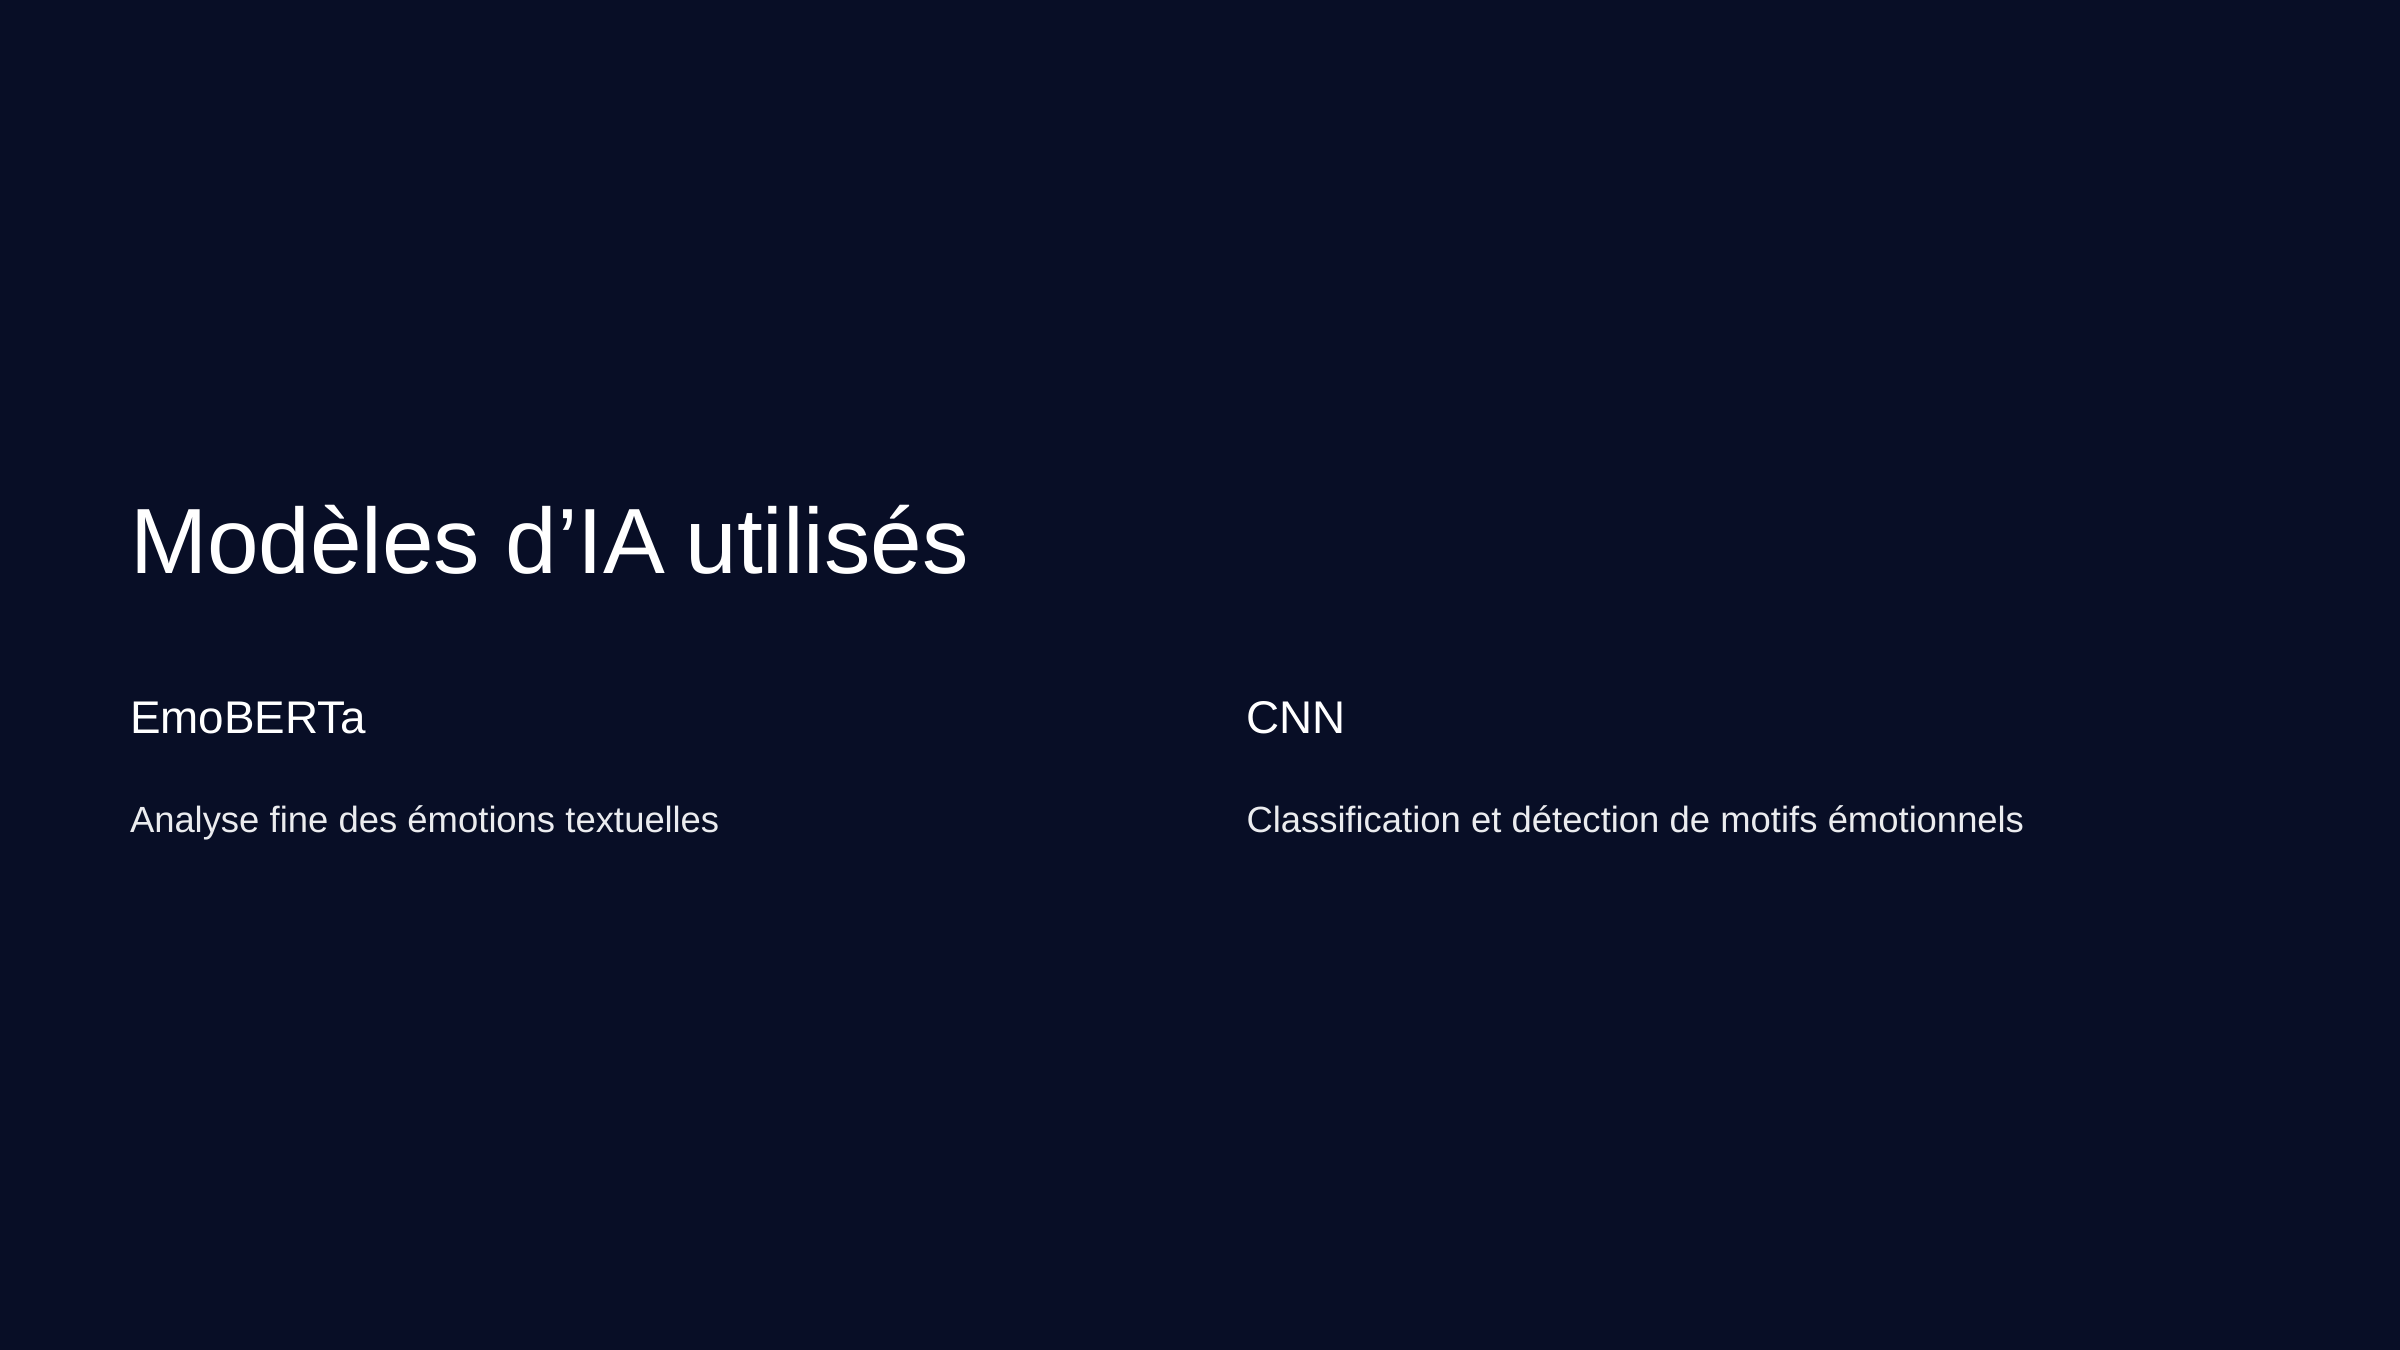

Modèles d’IA utilisés
EmoBERTa
CNN
Analyse fine des émotions textuelles
Classification et détection de motifs émotionnels